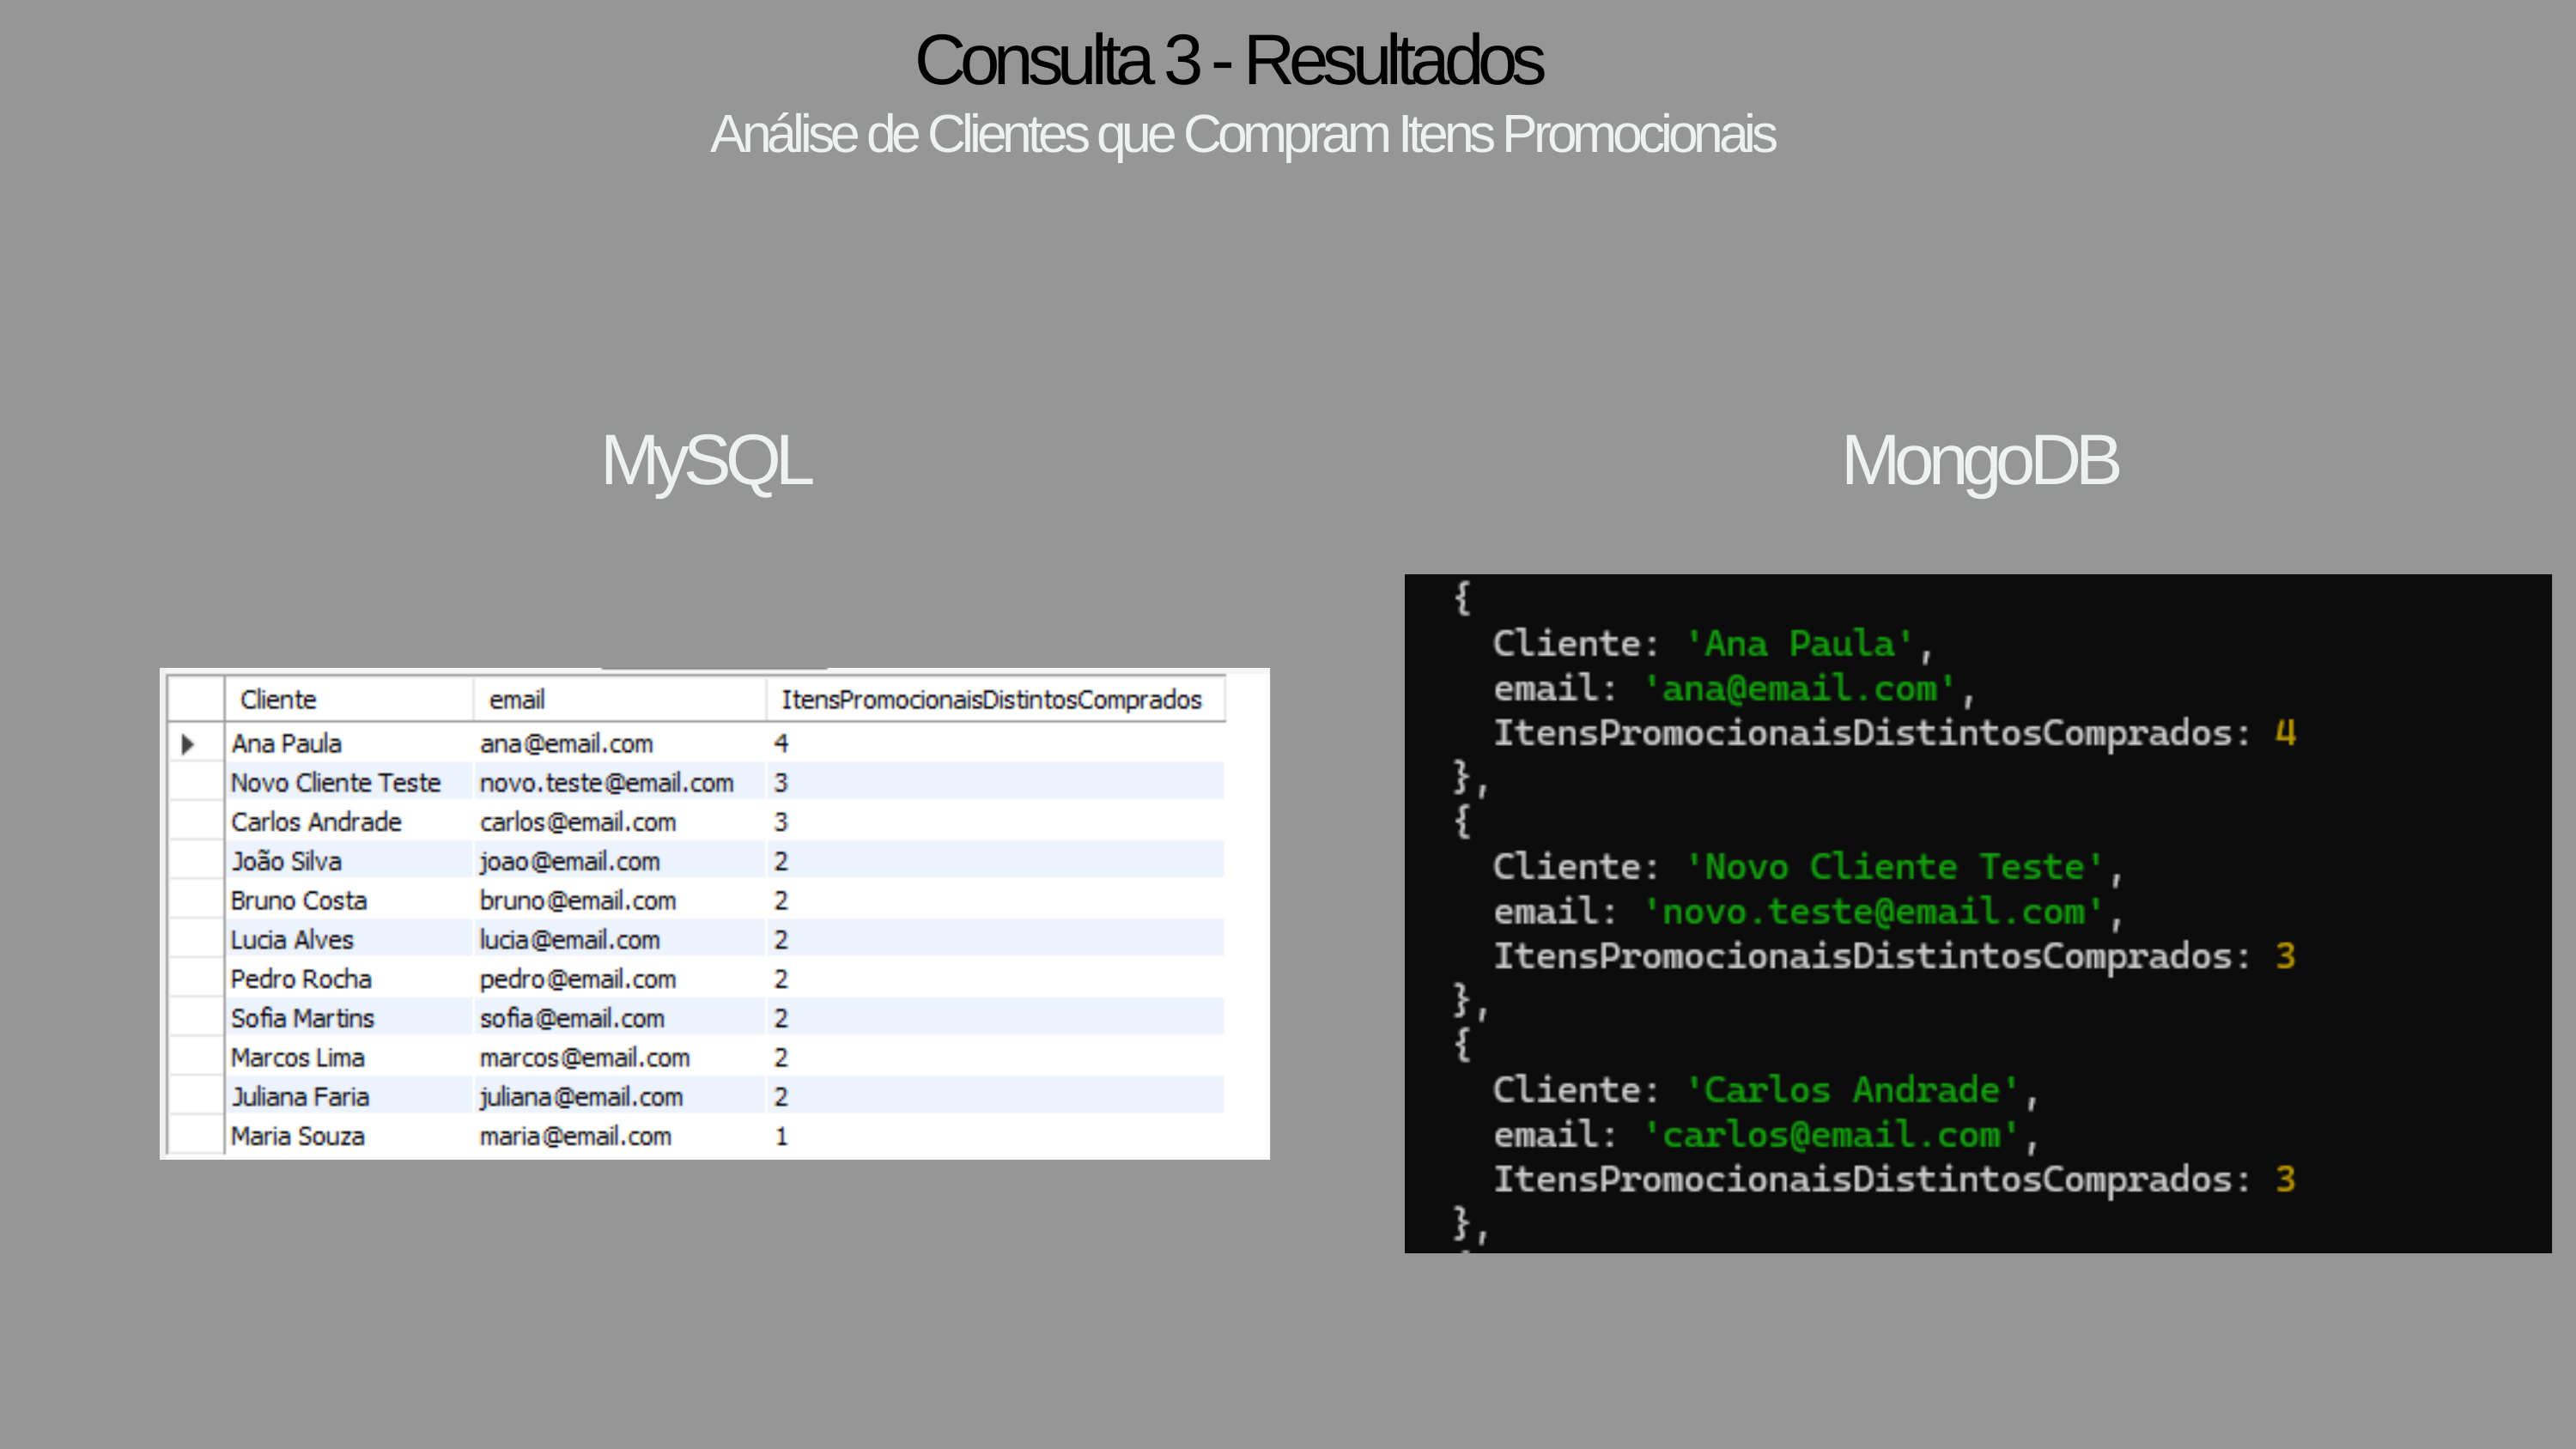

Consulta 3 - Resultados
Análise de Clientes que Compram Itens Promocionais
MySQL
MongoDB